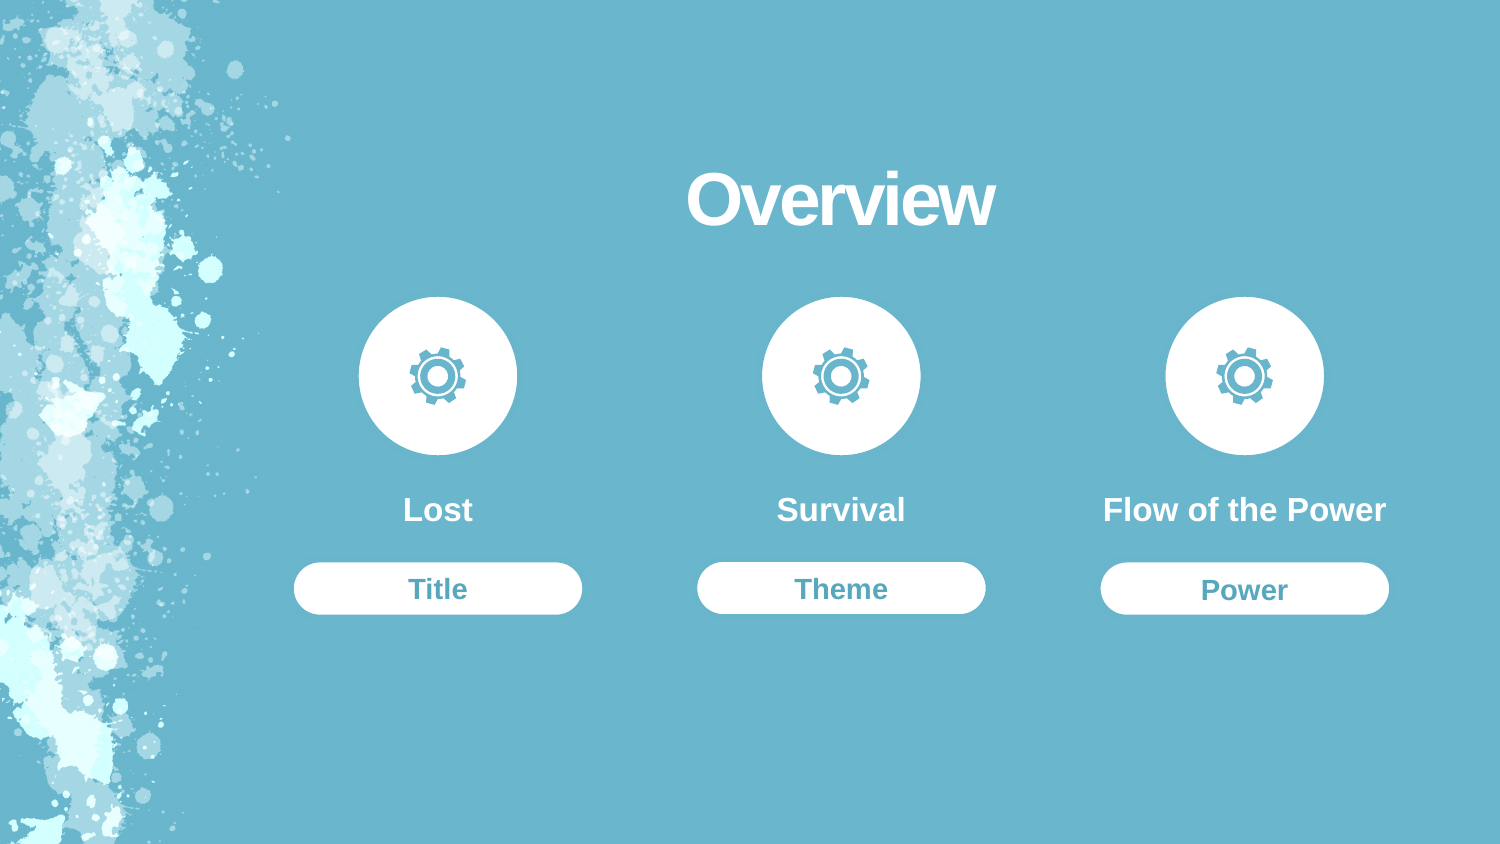

Overview

Lost
Survival
Flow of the Power

Theme
Title
Power